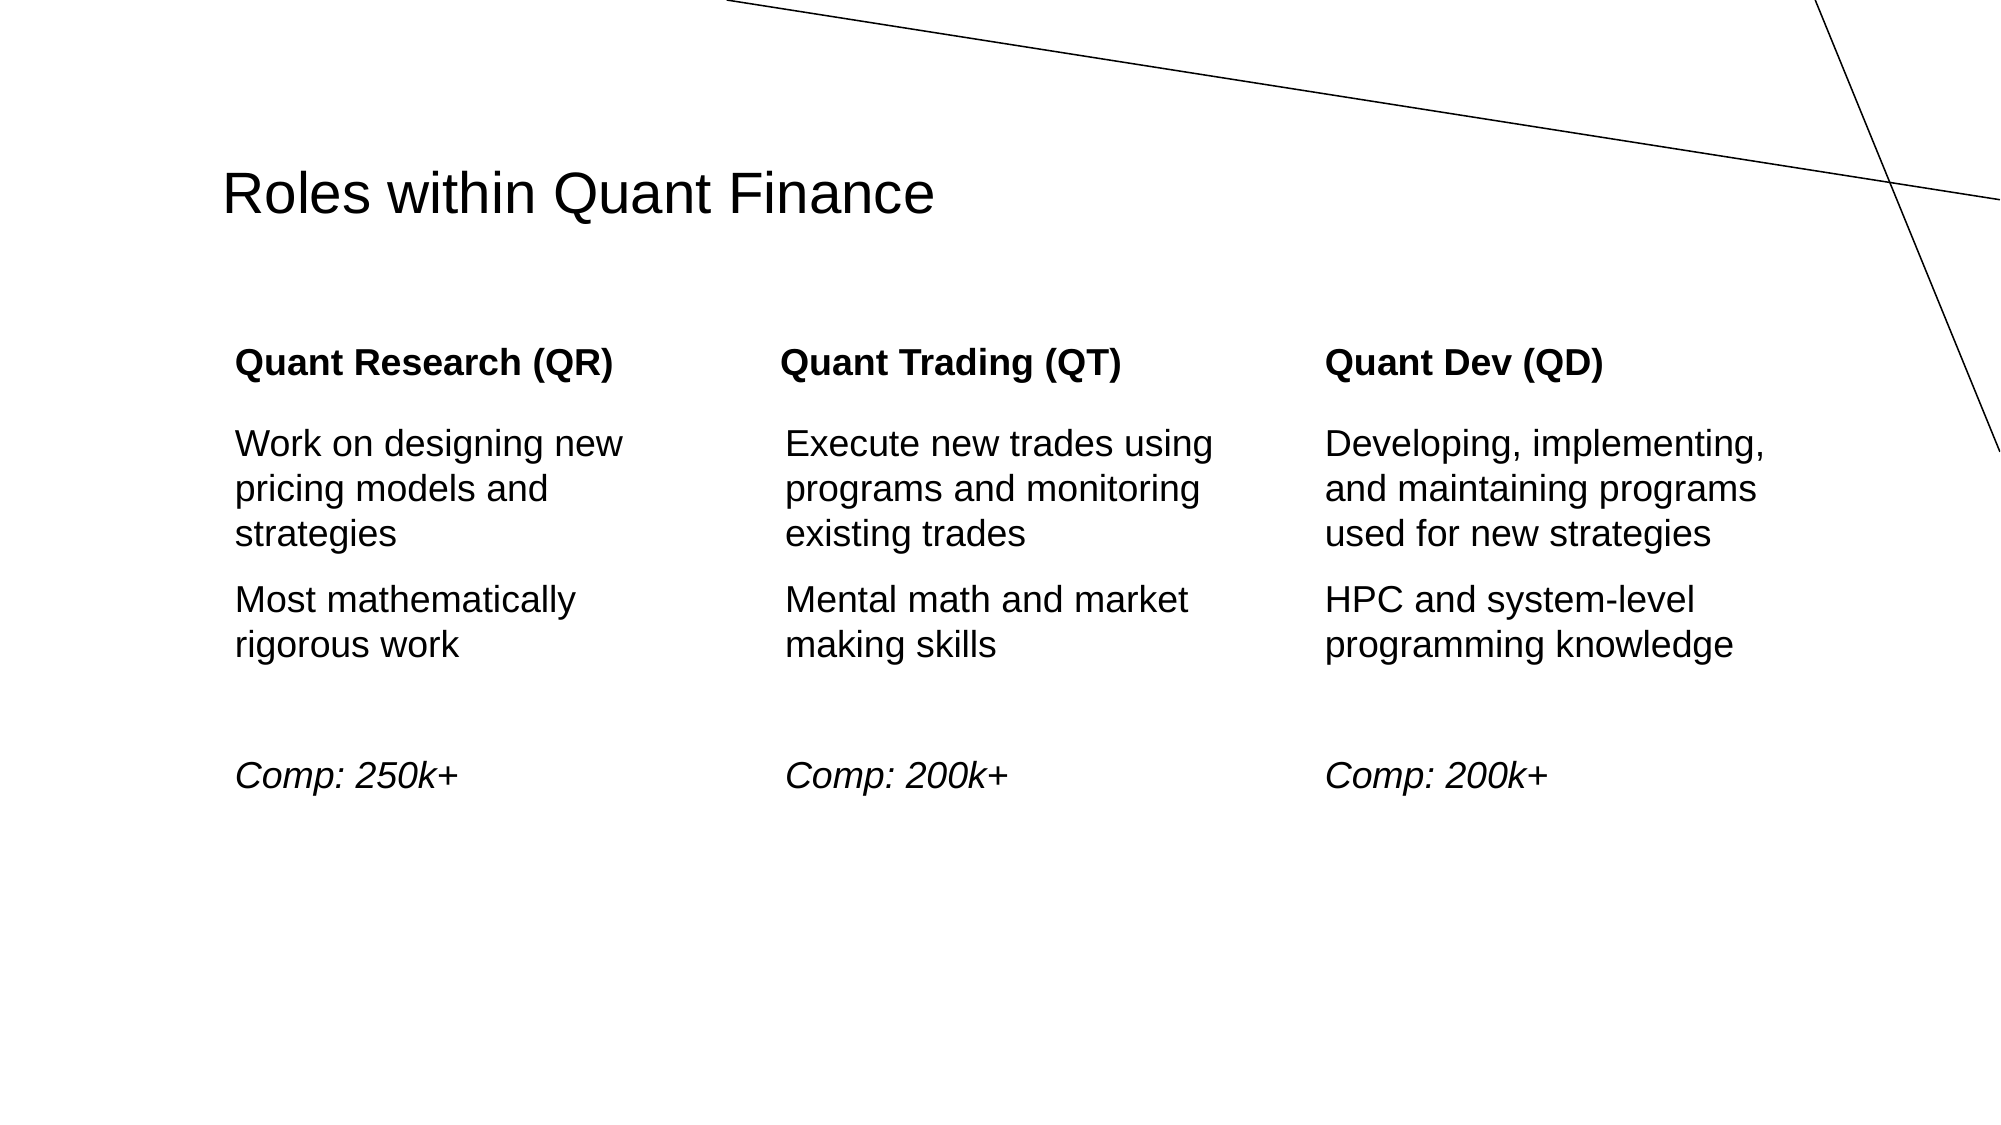

# Roles within Quant Finance
Quant Research (QR)
Quant Trading (QT)
Quant Dev (QD)
Work on designing new pricing models and strategies
Most mathematically rigorous work

Comp: 250k+

Execute new trades using programs and monitoring existing trades
Mental math and market making skills

Comp: 200k+
Developing, implementing, and maintaining programs used for new strategies
HPC and system-level programming knowledge

Comp: 200k+